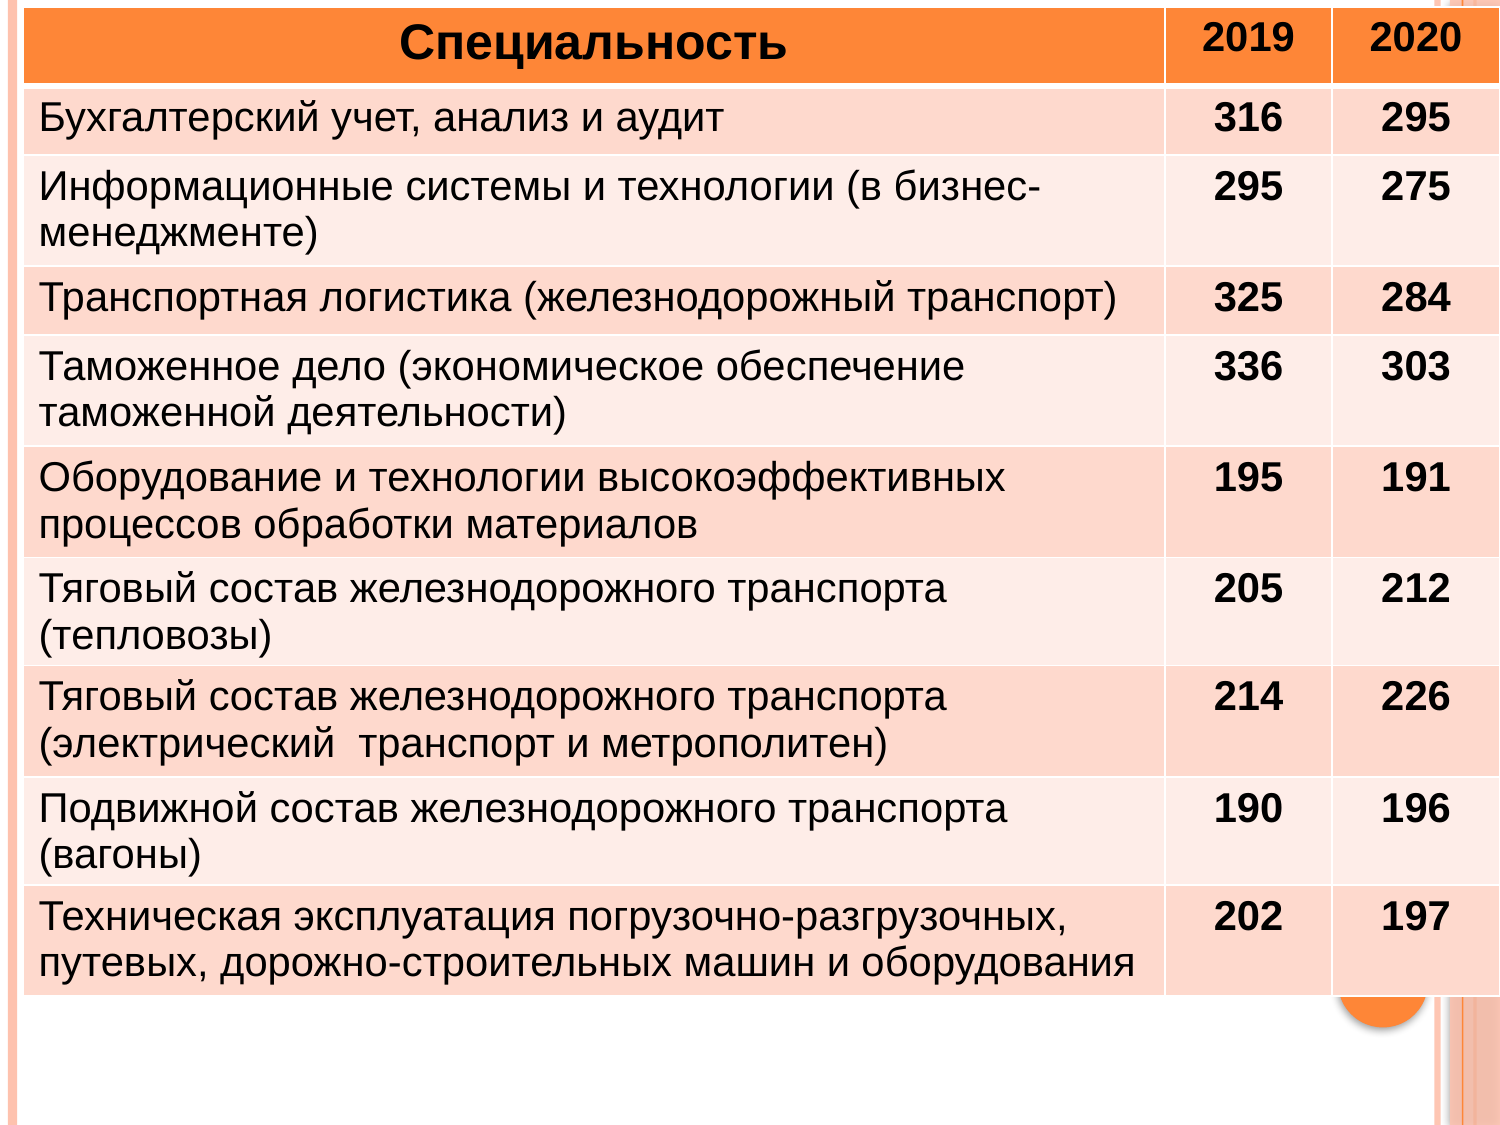

| Специальность | 2019 | 2020 |
| --- | --- | --- |
| Бухгалтерский учет, анализ и аудит | 316 | 295 |
| Информационные системы и технологии (в бизнес-менеджменте) | 295 | 275 |
| Транспортная логистика (железнодорожный транспорт) | 325 | 284 |
| Таможенное дело (экономическое обеспечение таможенной деятельности) | 336 | 303 |
| Оборудование и технологии высокоэффективных процессов обработки материалов | 195 | 191 |
| Тяговый состав железнодорожного транспорта (тепловозы) | 205 | 212 |
| Тяговый состав железнодорожного транспорта (электрический транспорт и метрополитен) | 214 | 226 |
| Подвижной состав железнодорожного транспорта (вагоны) | 190 | 196 |
| Техническая эксплуатация погрузочно-разгрузочных, путевых, дорожно-строительных машин и оборудования | 202 | 197 |
#